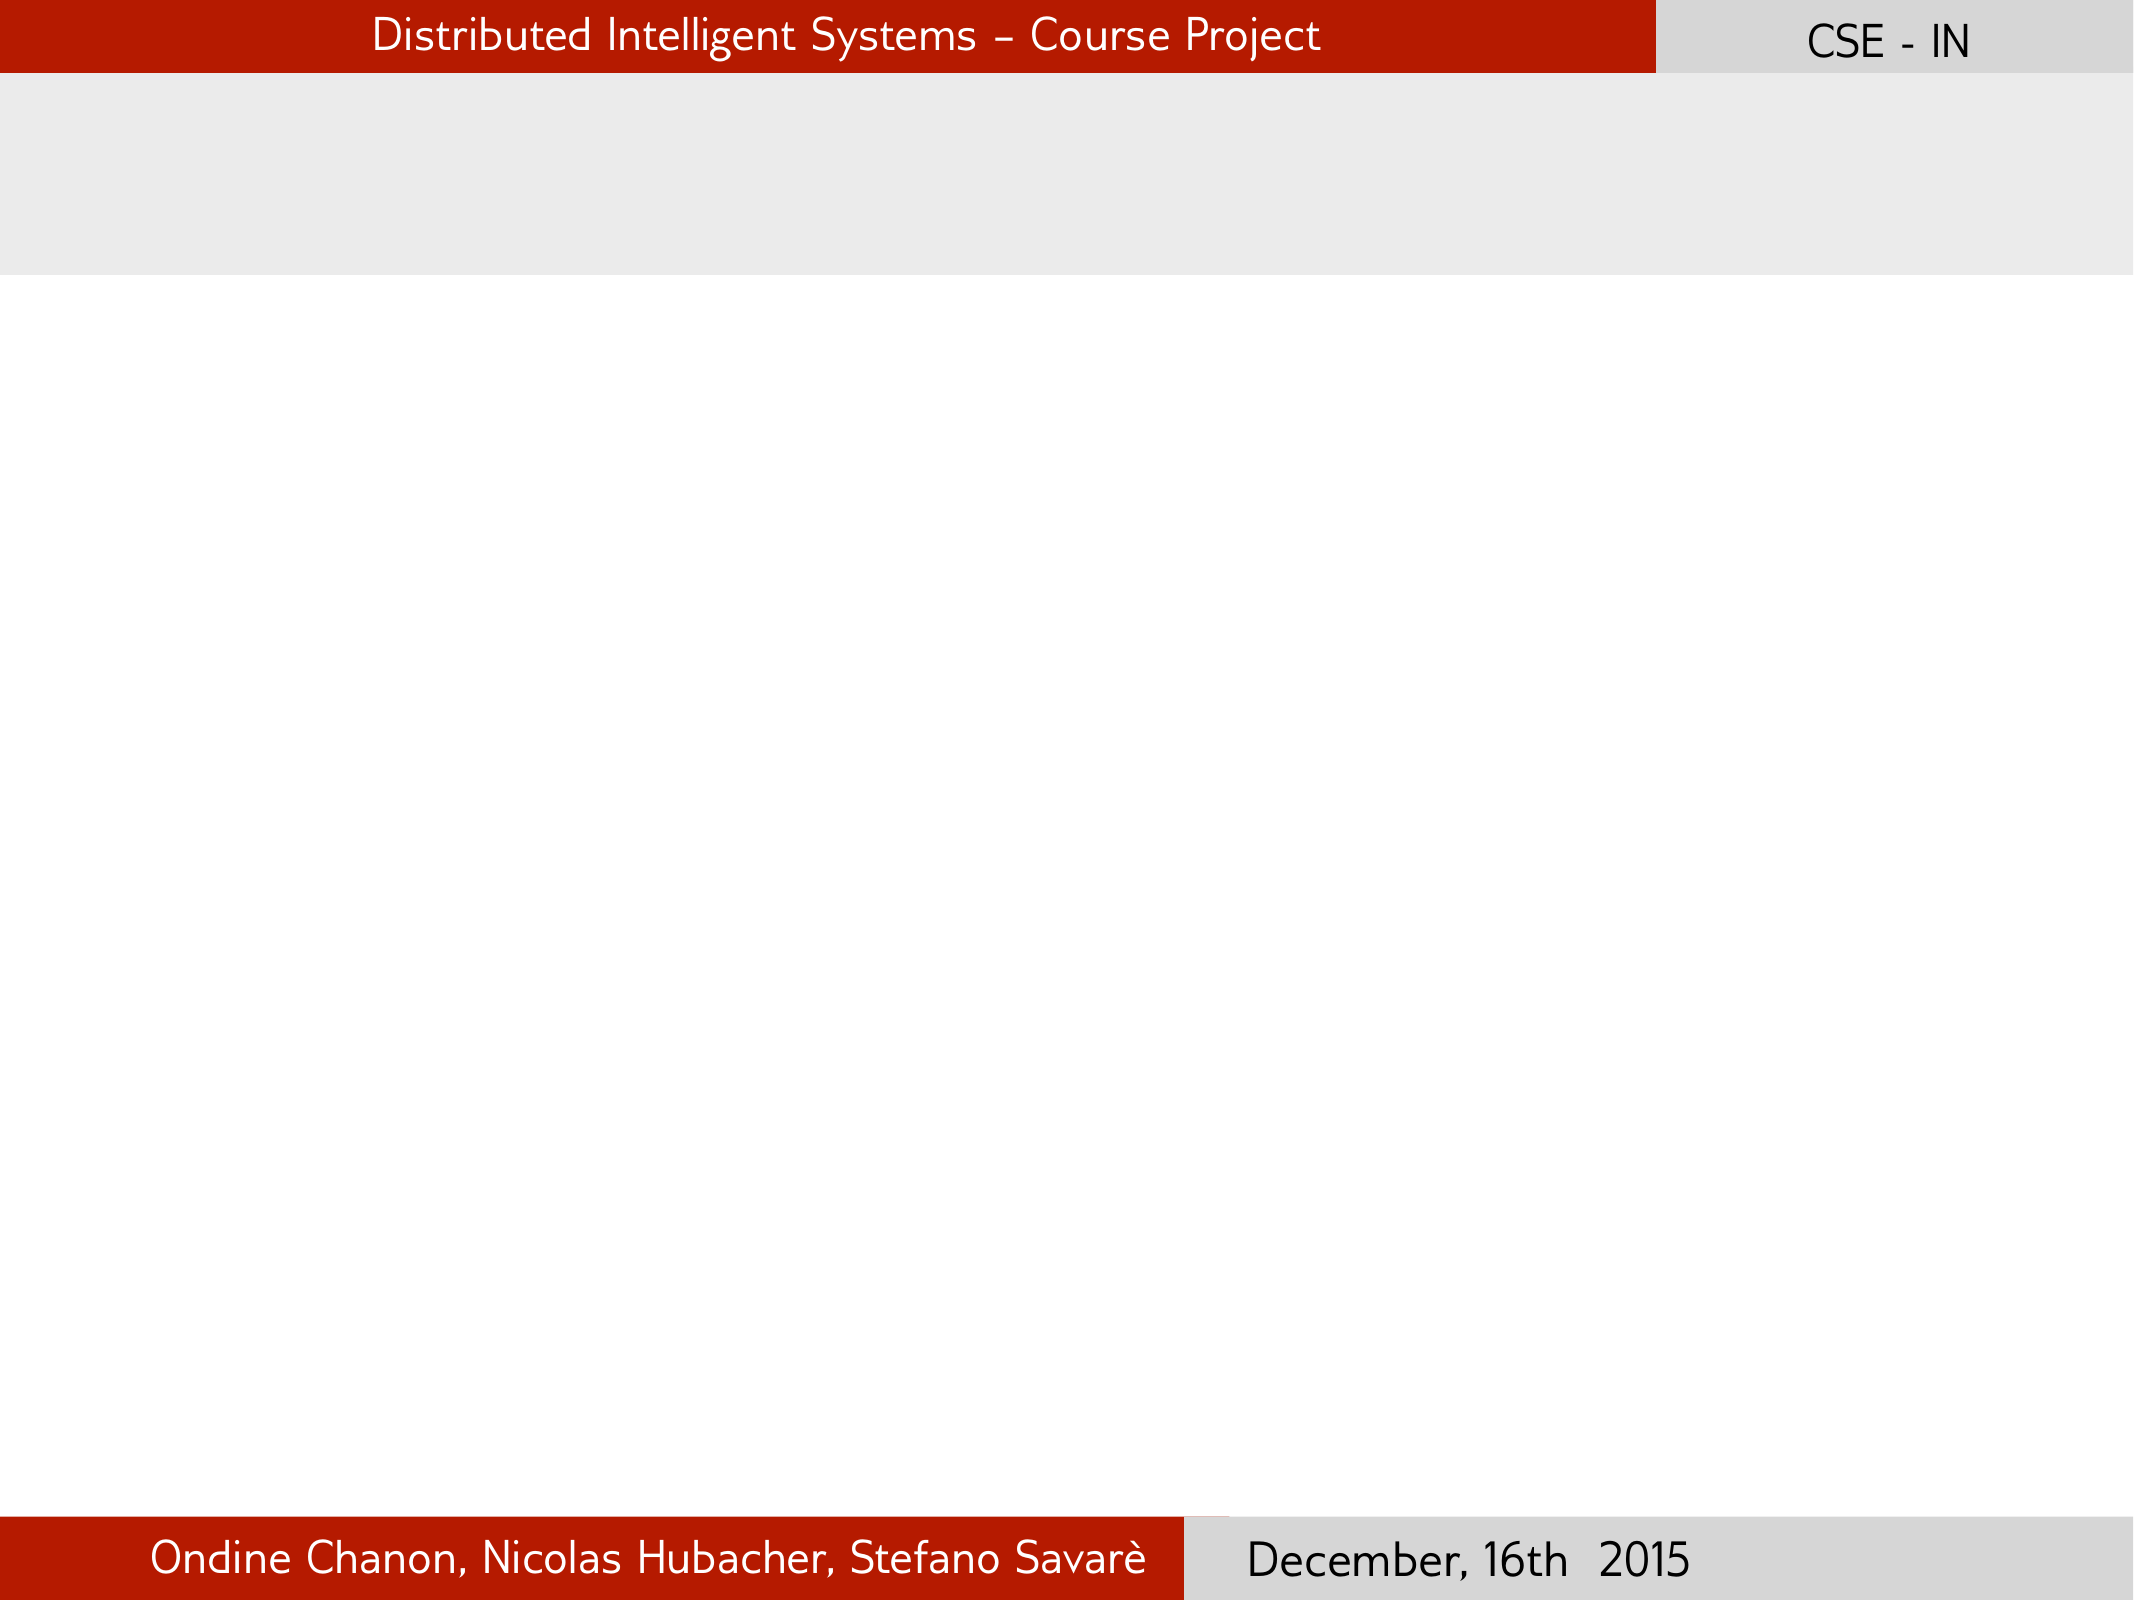

Introduction
Distributed Intelligent Systems – Course Project
CSE - IN

Ondine Chanon, Nicolas Hubacher, Stefano Savarè

December, 16th  2015